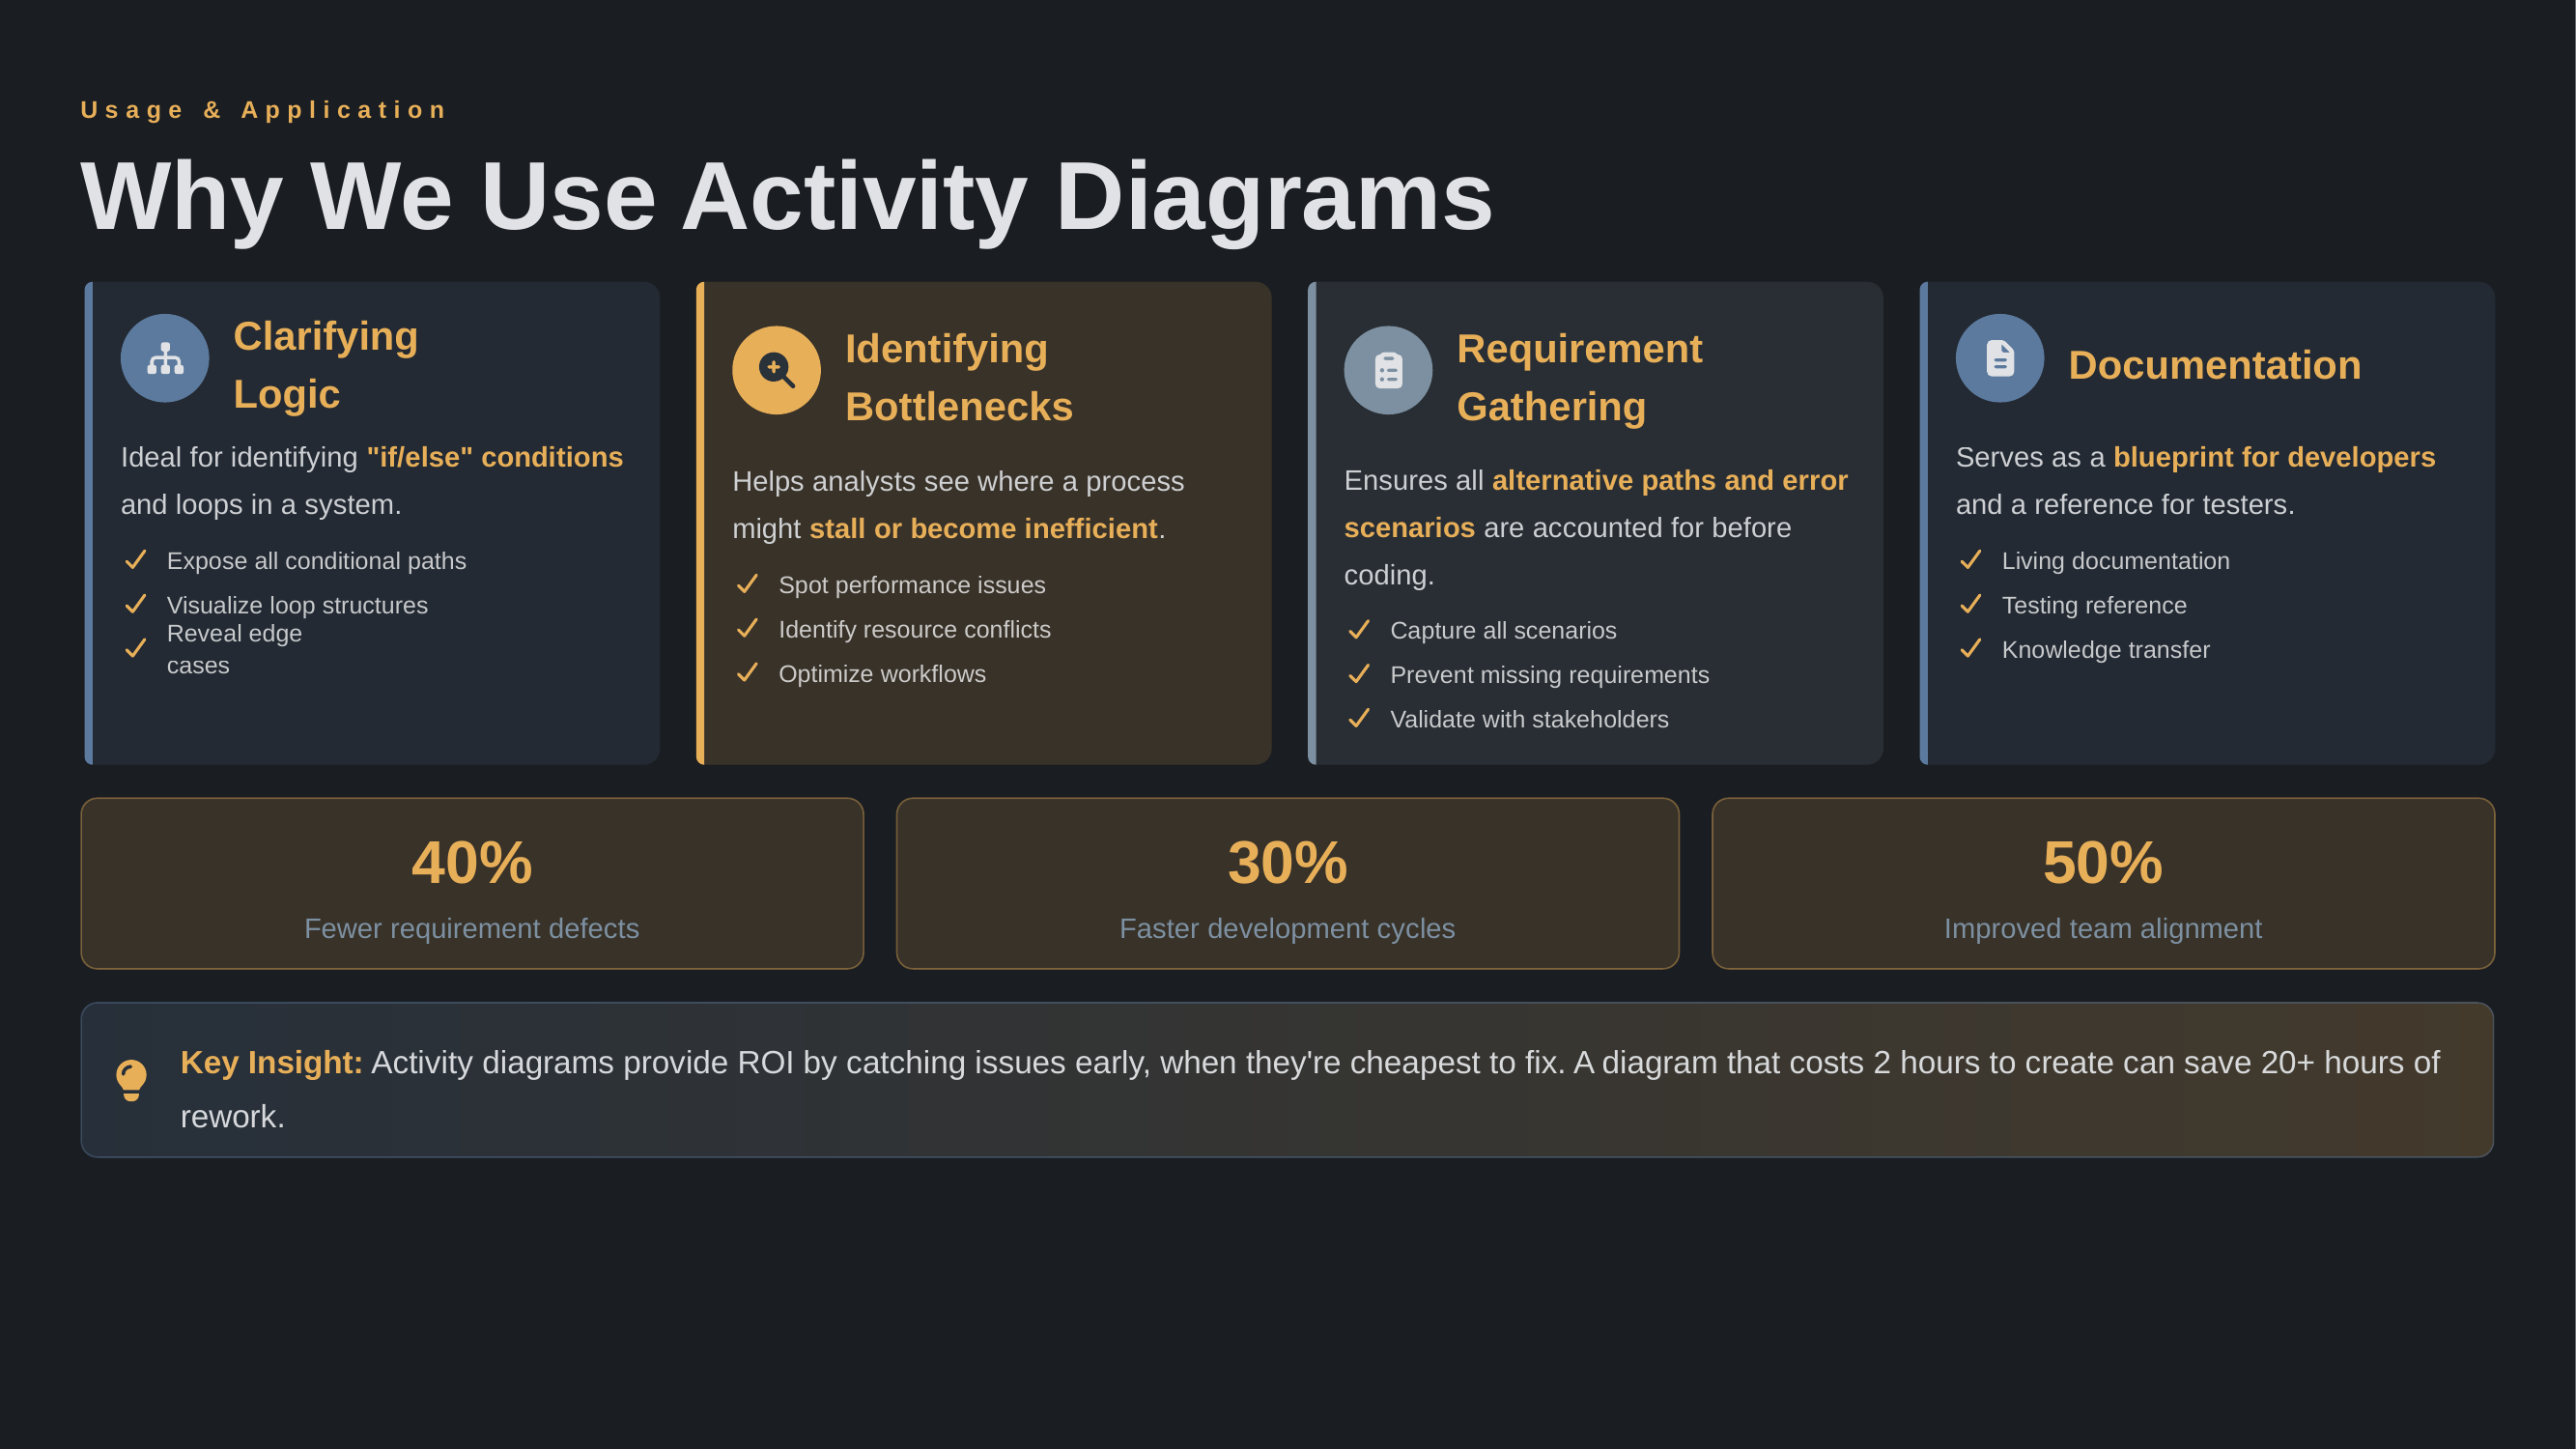

Usage & Application
Why We Use Activity Diagrams

Identifying Bottlenecks
Requirement Gathering

Clarifying Logic
Documentation

Ideal for identifying "if/else" conditions and loops in a system.
Serves as a blueprint for developers and a reference for testers.
Helps analysts see where a process might stall or become inefficient.
Ensures all alternative paths and error scenarios are accounted for before coding.
Expose all conditional paths
Living documentation

Spot performance issues

Visualize loop structures
Testing reference

Identify resource conflicts
Capture all scenarios

Reveal edge cases
Knowledge transfer

Optimize workflows
Prevent missing requirements

Validate with stakeholders

40%
30%
50%
Fewer requirement defects
Faster development cycles
Improved team alignment

Key Insight: Activity diagrams provide ROI by catching issues early, when they're cheapest to fix. A diagram that costs 2 hours to create can save 20+ hours of rework.